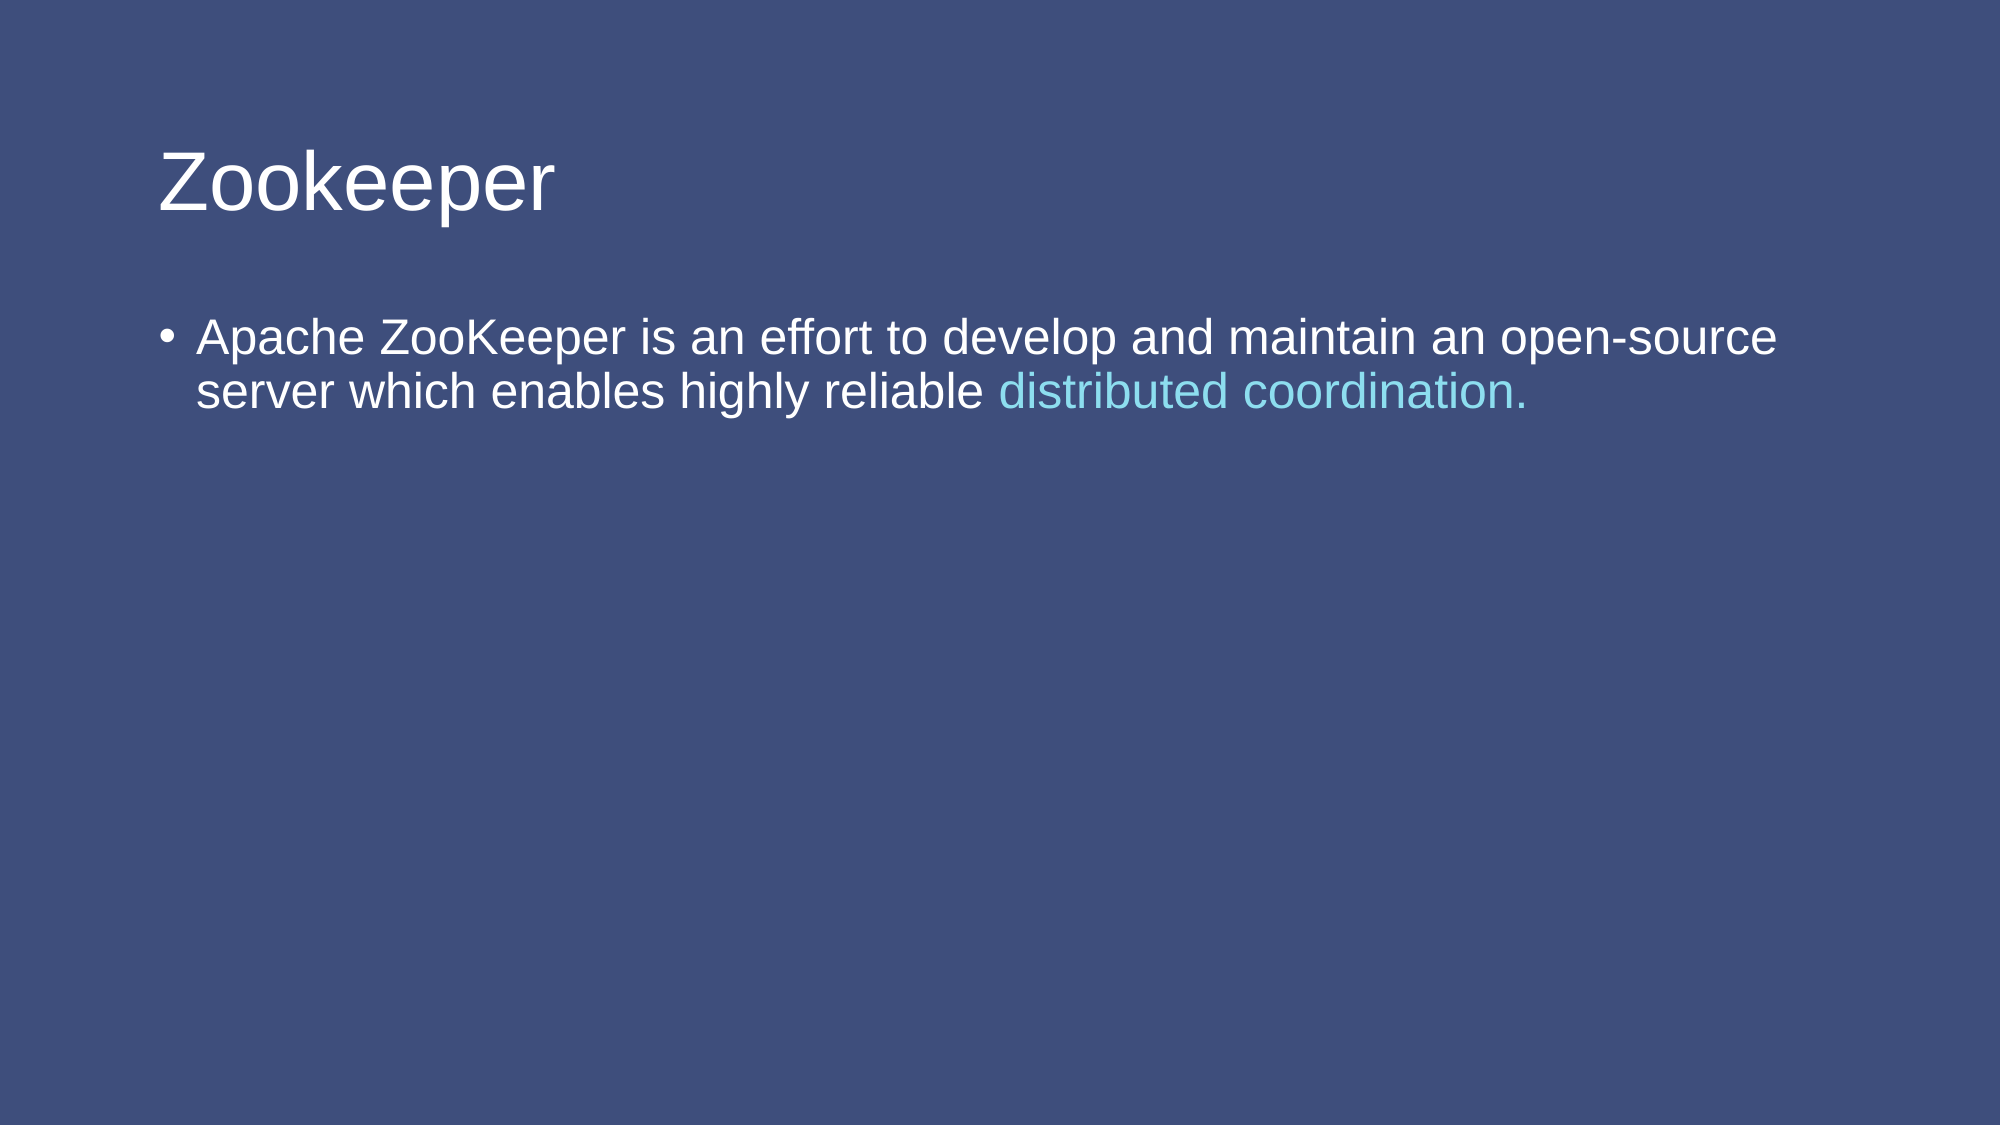

# Zookeeper
Apache ZooKeeper is an effort to develop and maintain an open-source server which enables highly reliable distributed coordination.